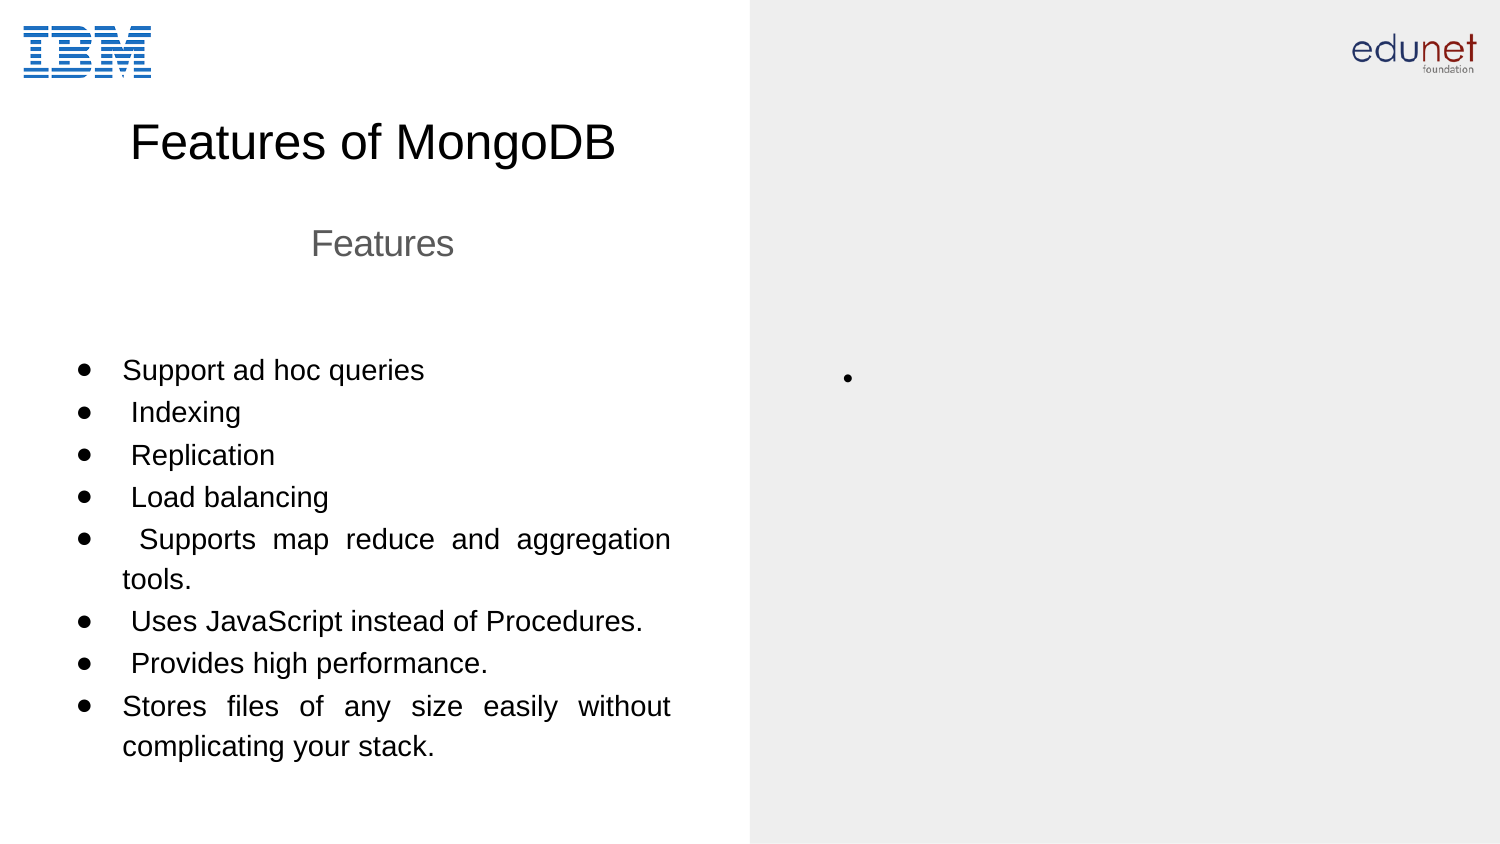

# Features of MongoDB
Features

Support ad hoc queries
 Indexing
 Replication
 Load balancing
 Supports map reduce and aggregation tools.
 Uses JavaScript instead of Procedures.
 Provides high performance.
Stores files of any size easily without complicating your stack.